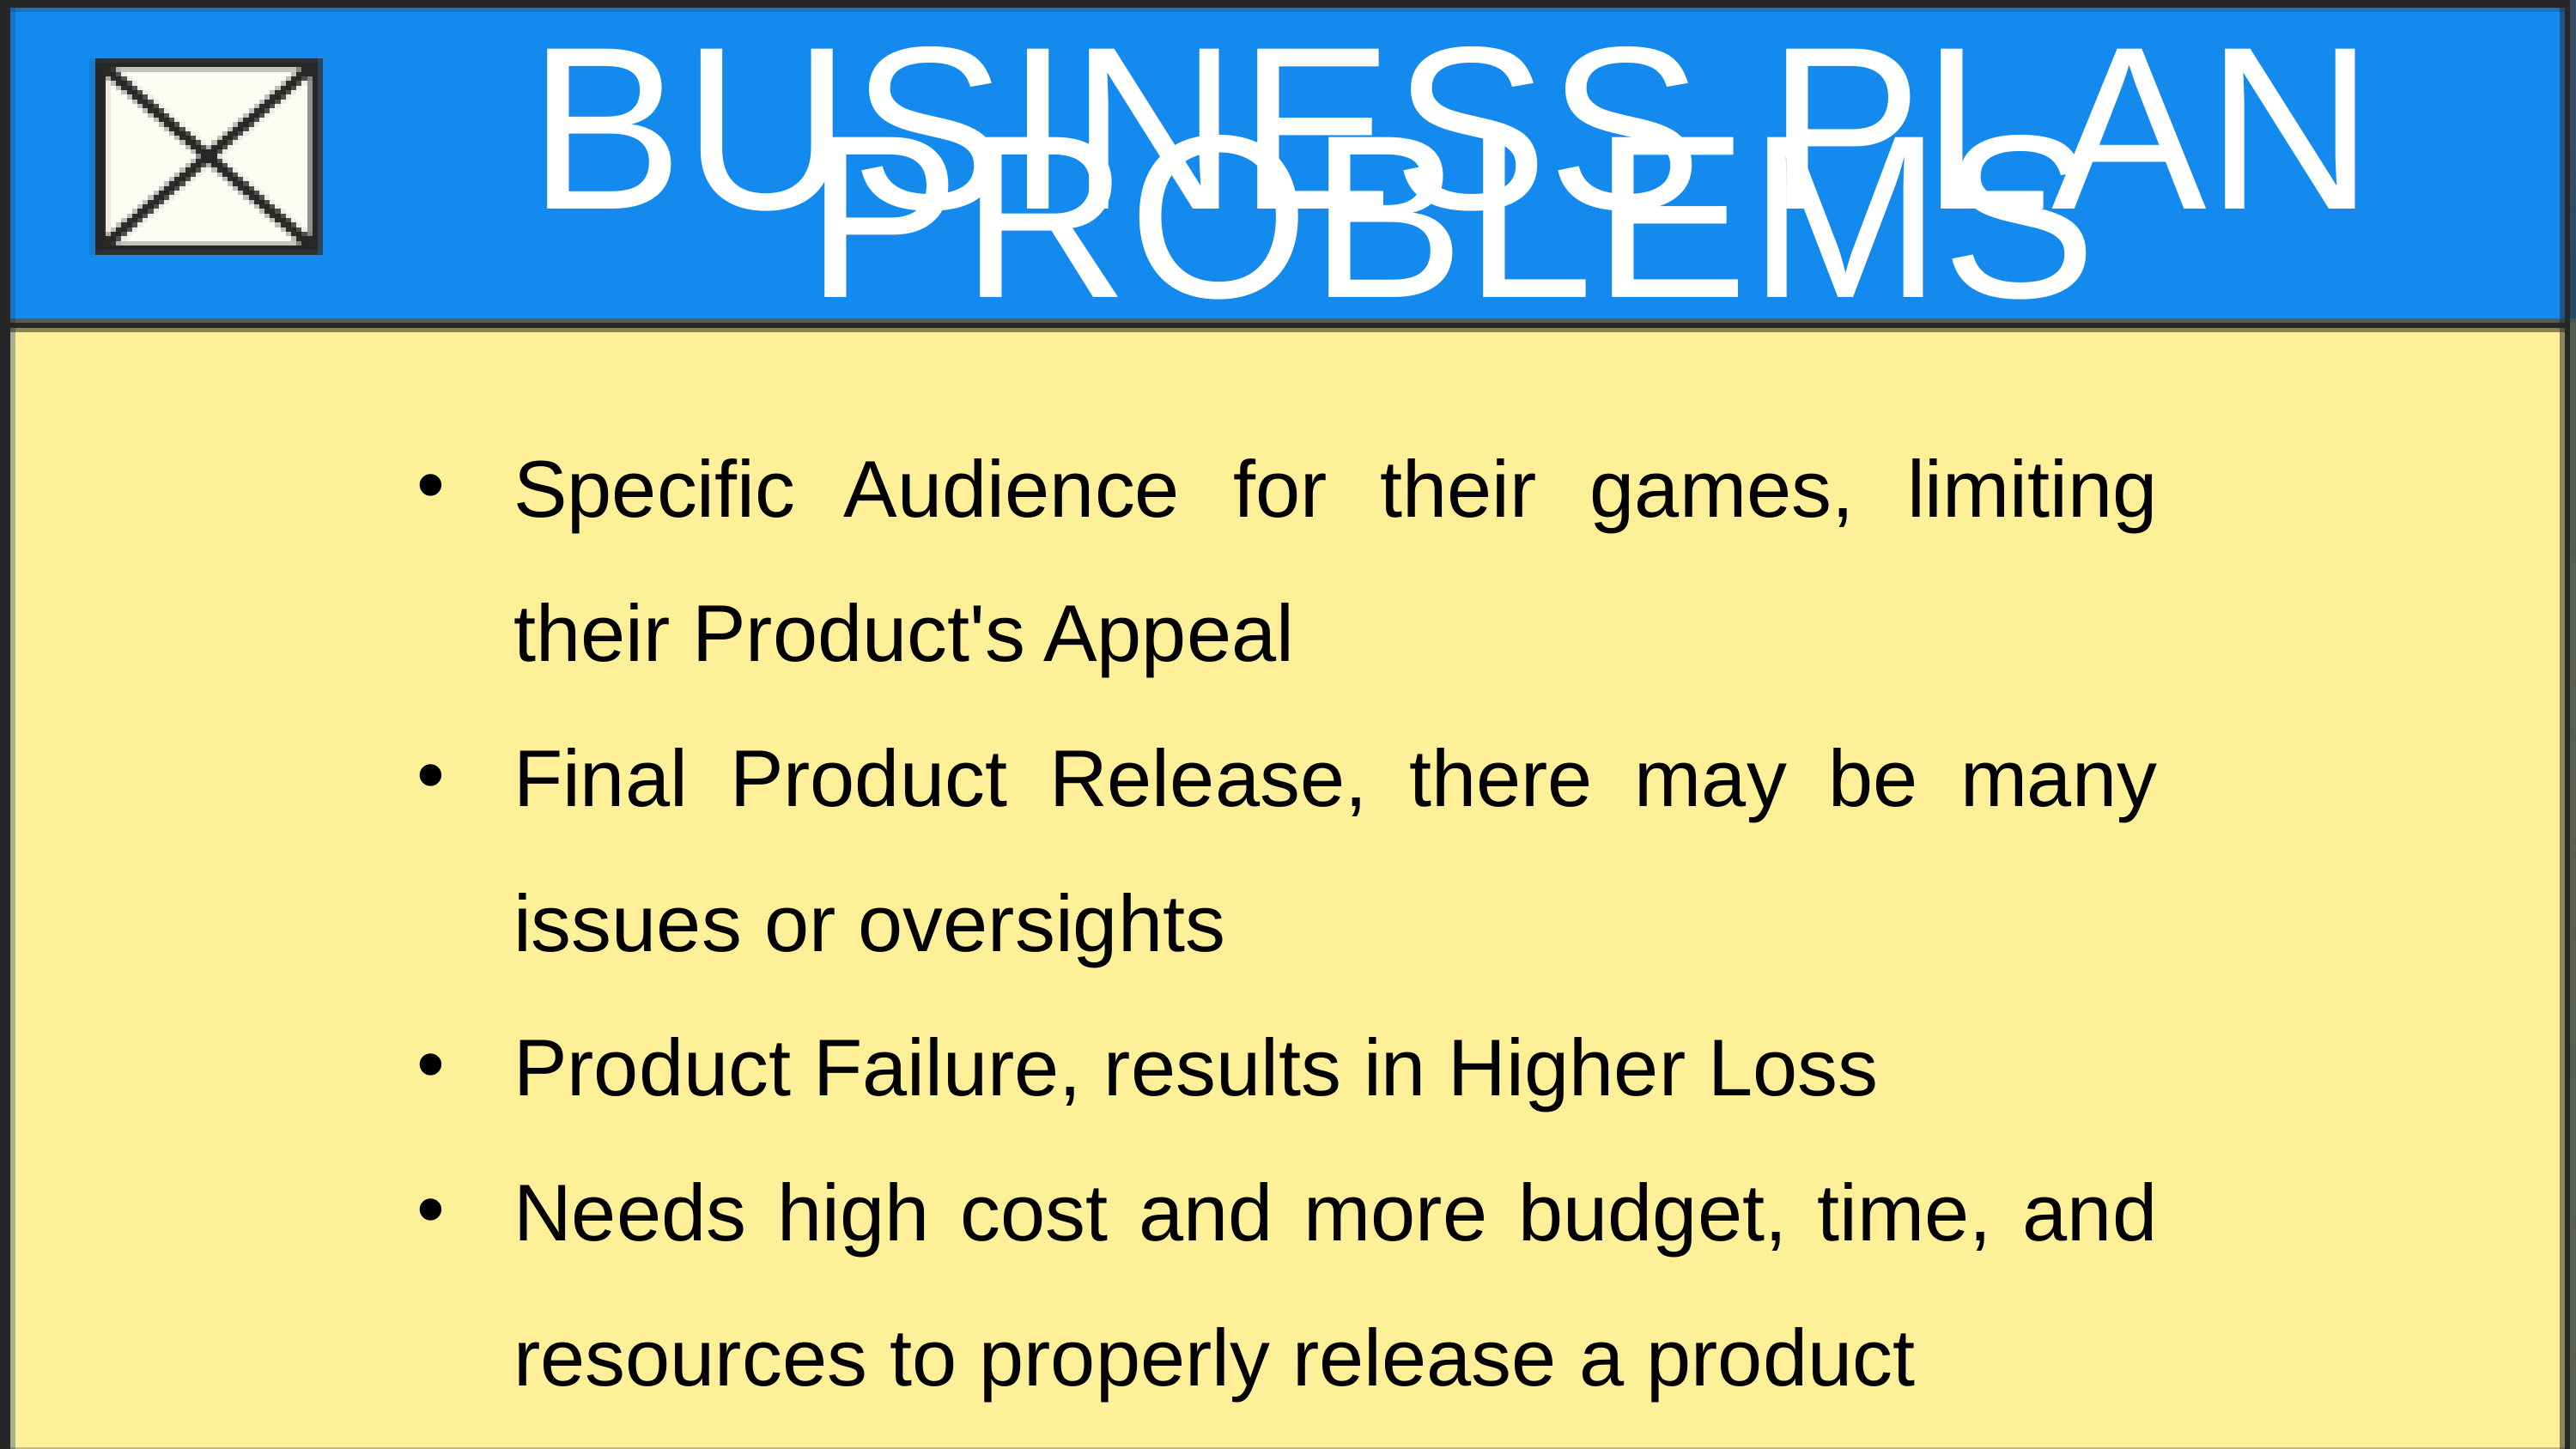

BUSINESS PLAN PROBLEMS

PROJECT INTRODUCTION
SRS
MAZE GAME
Specific Audience for their games, limiting their Product's Appeal
Final Product Release, there may be many issues or oversights
Product Failure, results in Higher Loss
Needs high cost and more budget, time, and resources to properly release a product

BUSINESS PLAN

REQUIREMENTS ANALYSIS

USE CASE DIAGRAMS